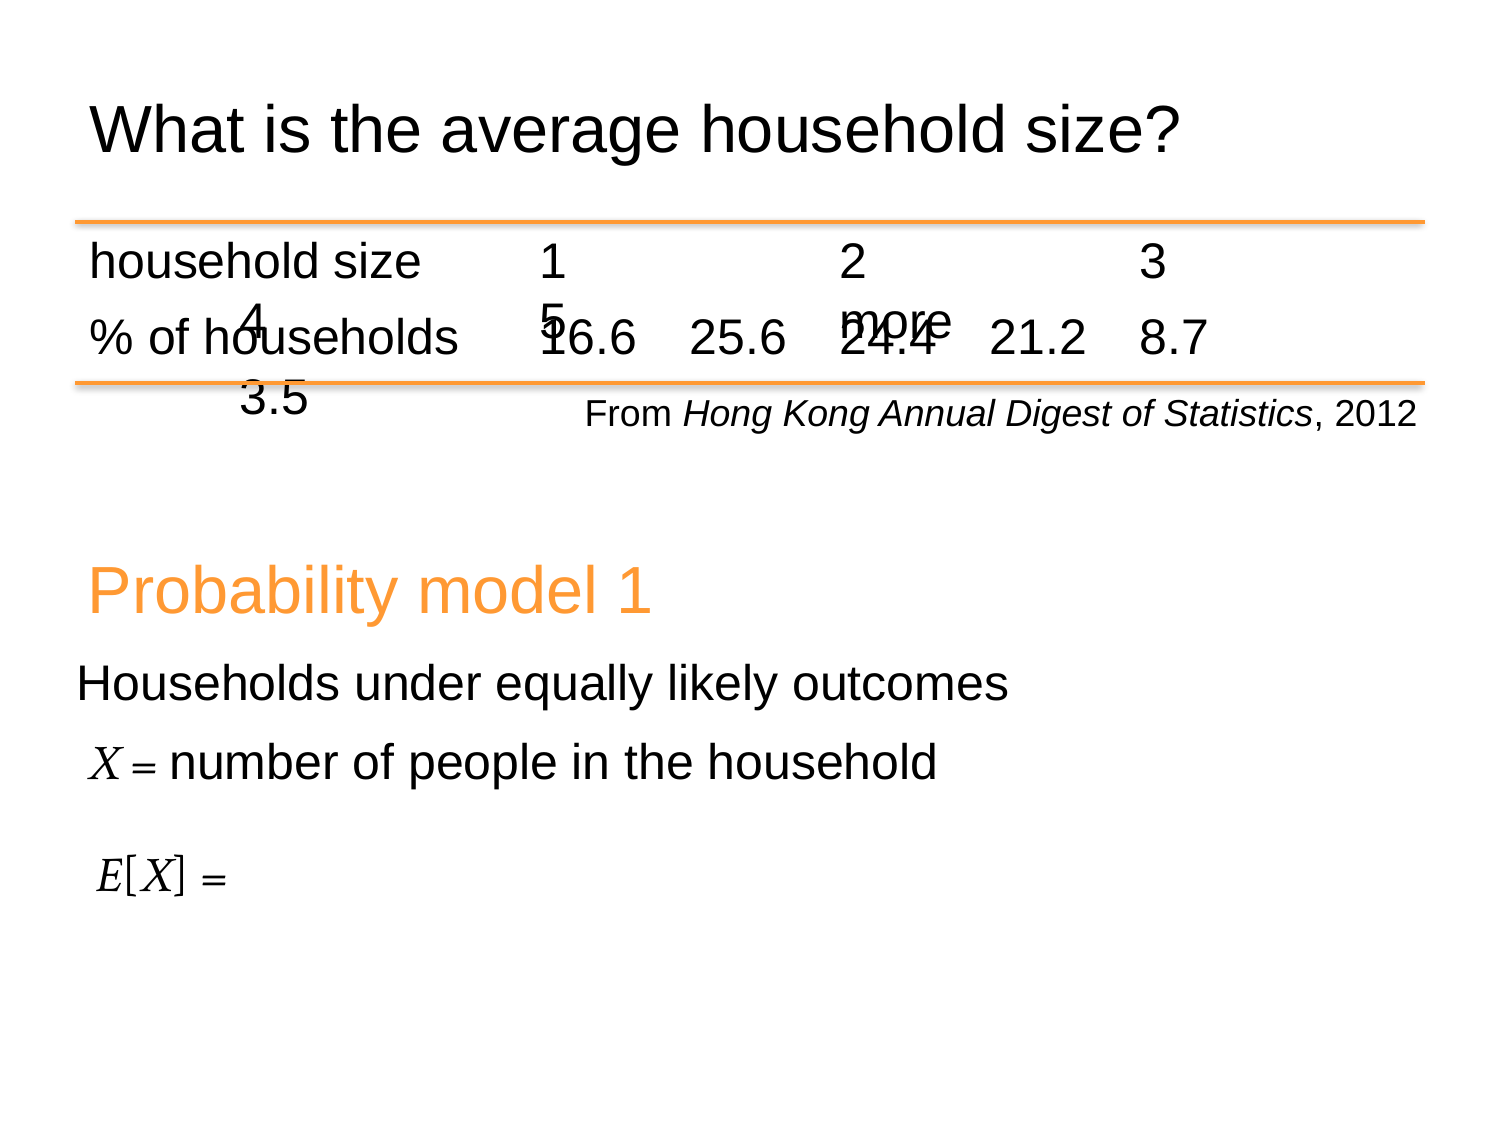

What is the average household size?
household size	1		2		3		4		5		more
% of households	16.6	25.6	24.4	21.2	8.7		3.5
From Hong Kong Annual Digest of Statistics, 2012
Probability model 1
Households under equally likely outcomes
X = number of people in the household
E[X] =